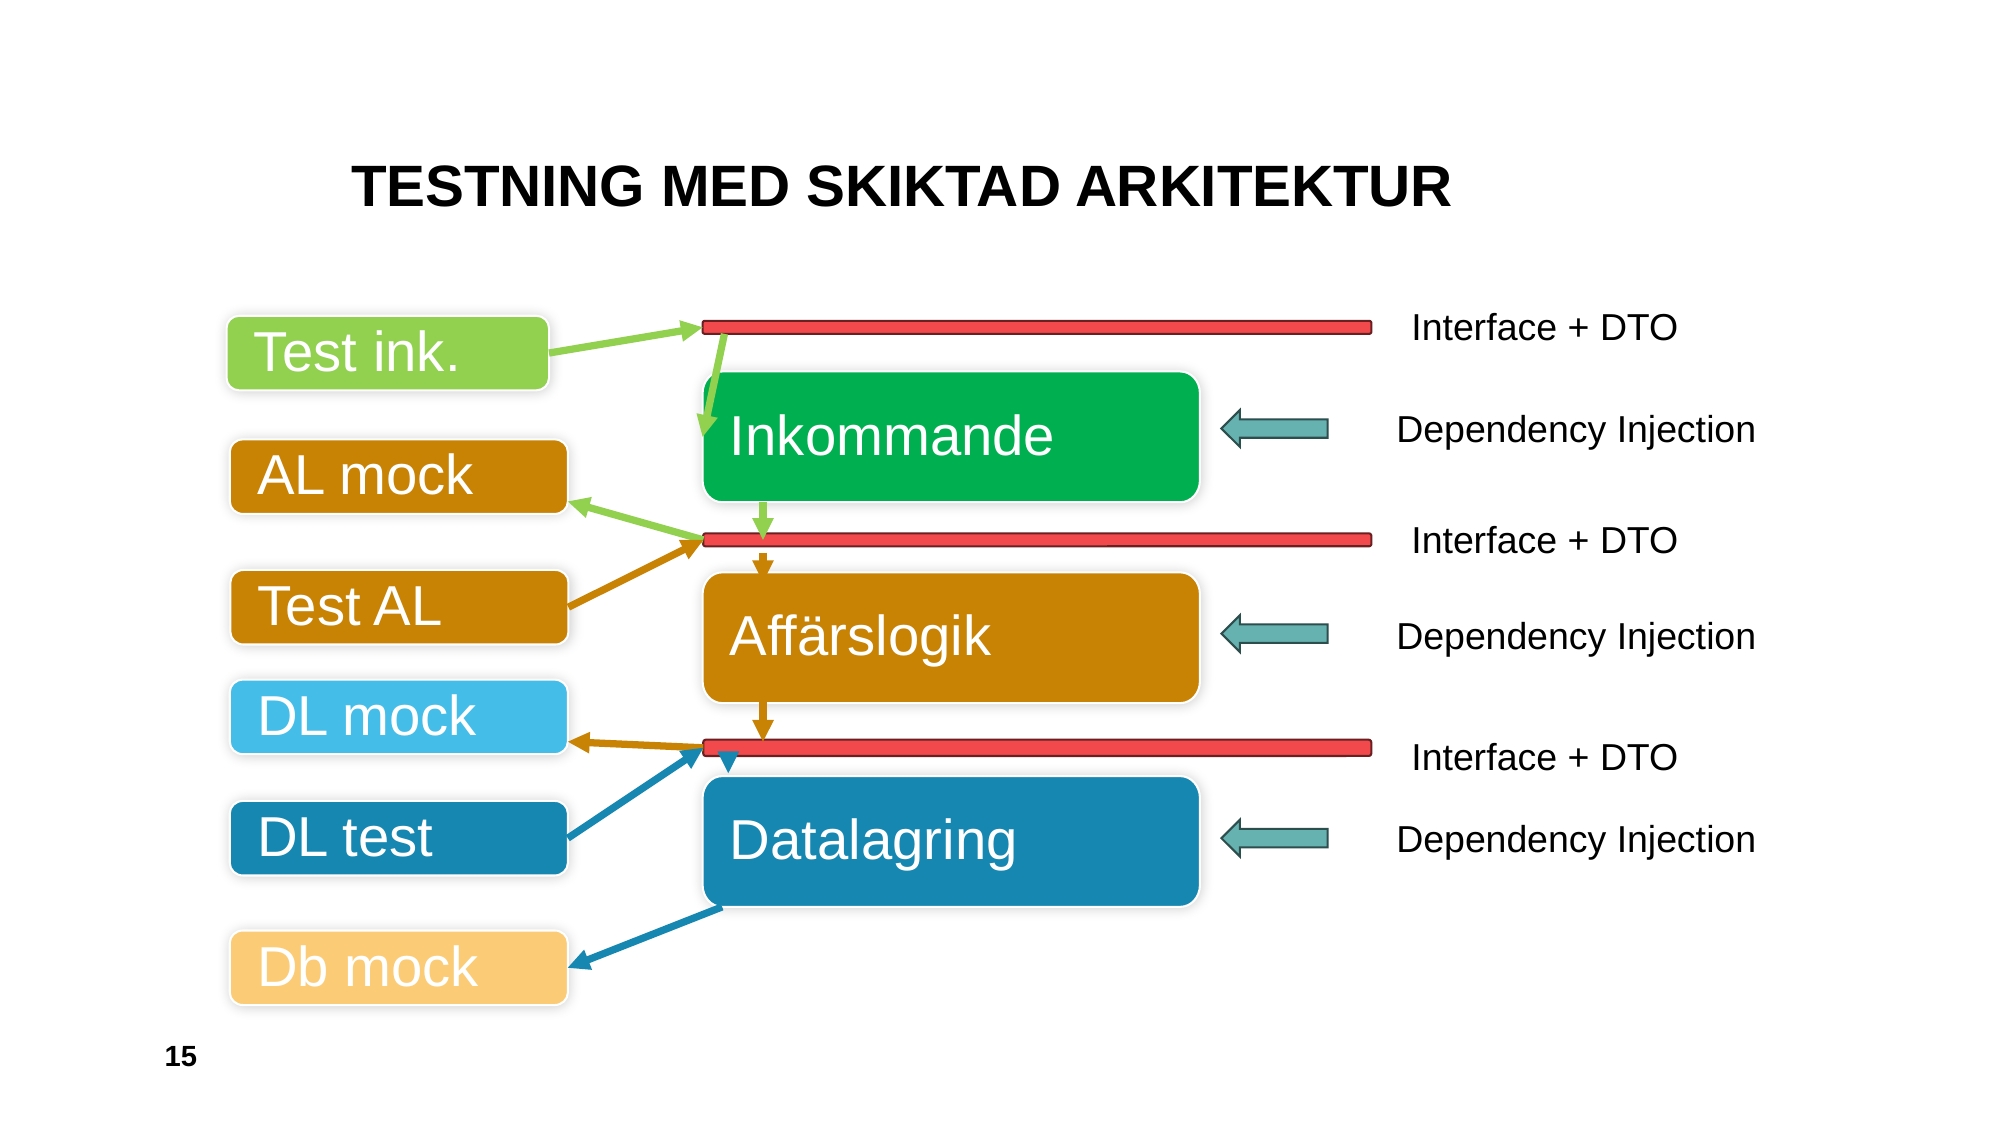

# testning med skiktad arkitektur
Interface + DTO

Test ink.
AL mock
Inkommande
Dependency Injection

Interface + DTO

Test AL
DL mock
Affärslogik
Dependency Injection

Interface + DTO

DL test
Db mock
Datalagring
Dependency Injection

15